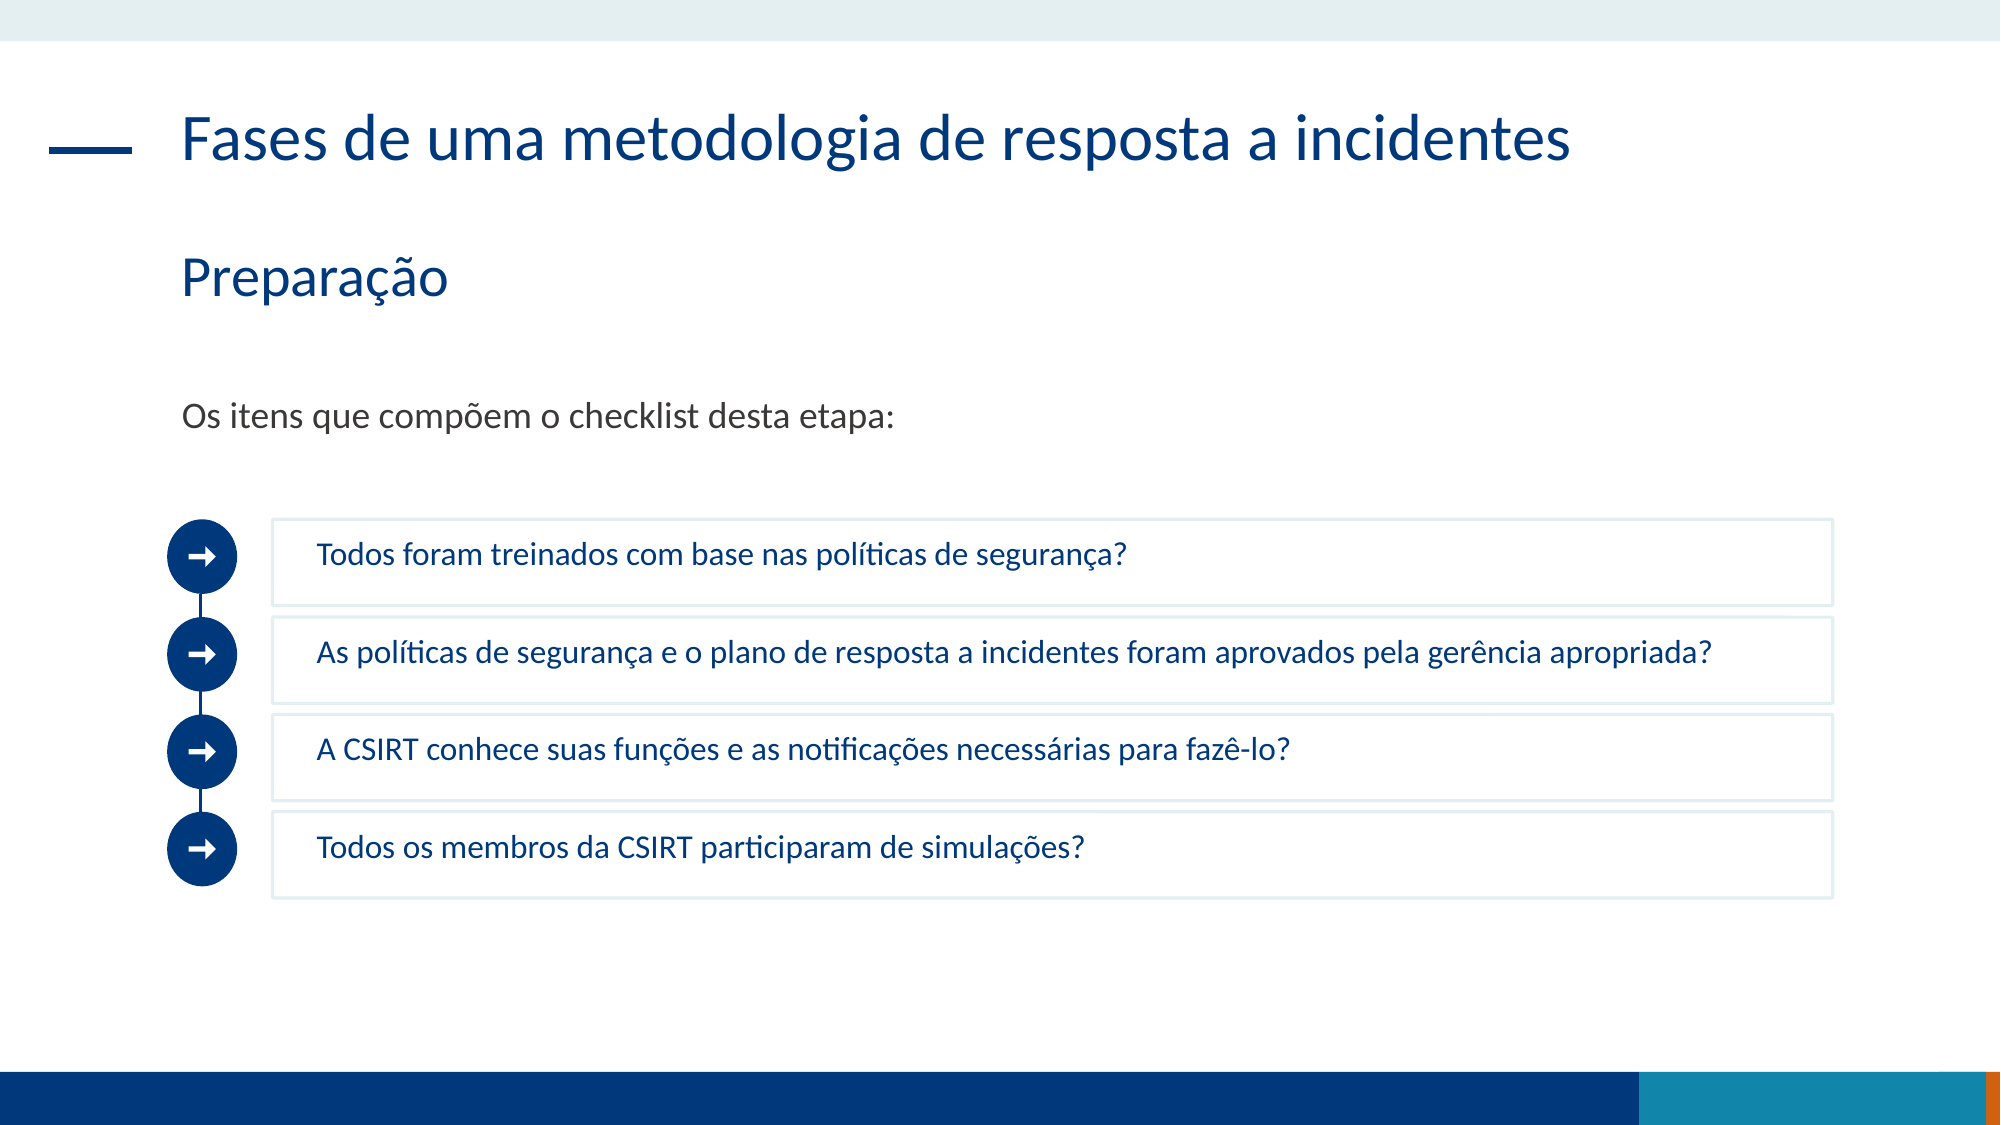

Fases de uma metodologia de resposta a incidentes

Preparação

Os itens que compõem o checklist desta etapa:

Todos foram treinados com base nas políticas de segurança?

As políticas de segurança e o plano de resposta a incidentes foram aprovados pela gerência apropriada?

A CSIRT conhece suas funções e as notificações necessárias para fazê-lo?

Todos os membros da CSIRT participaram de simulações?